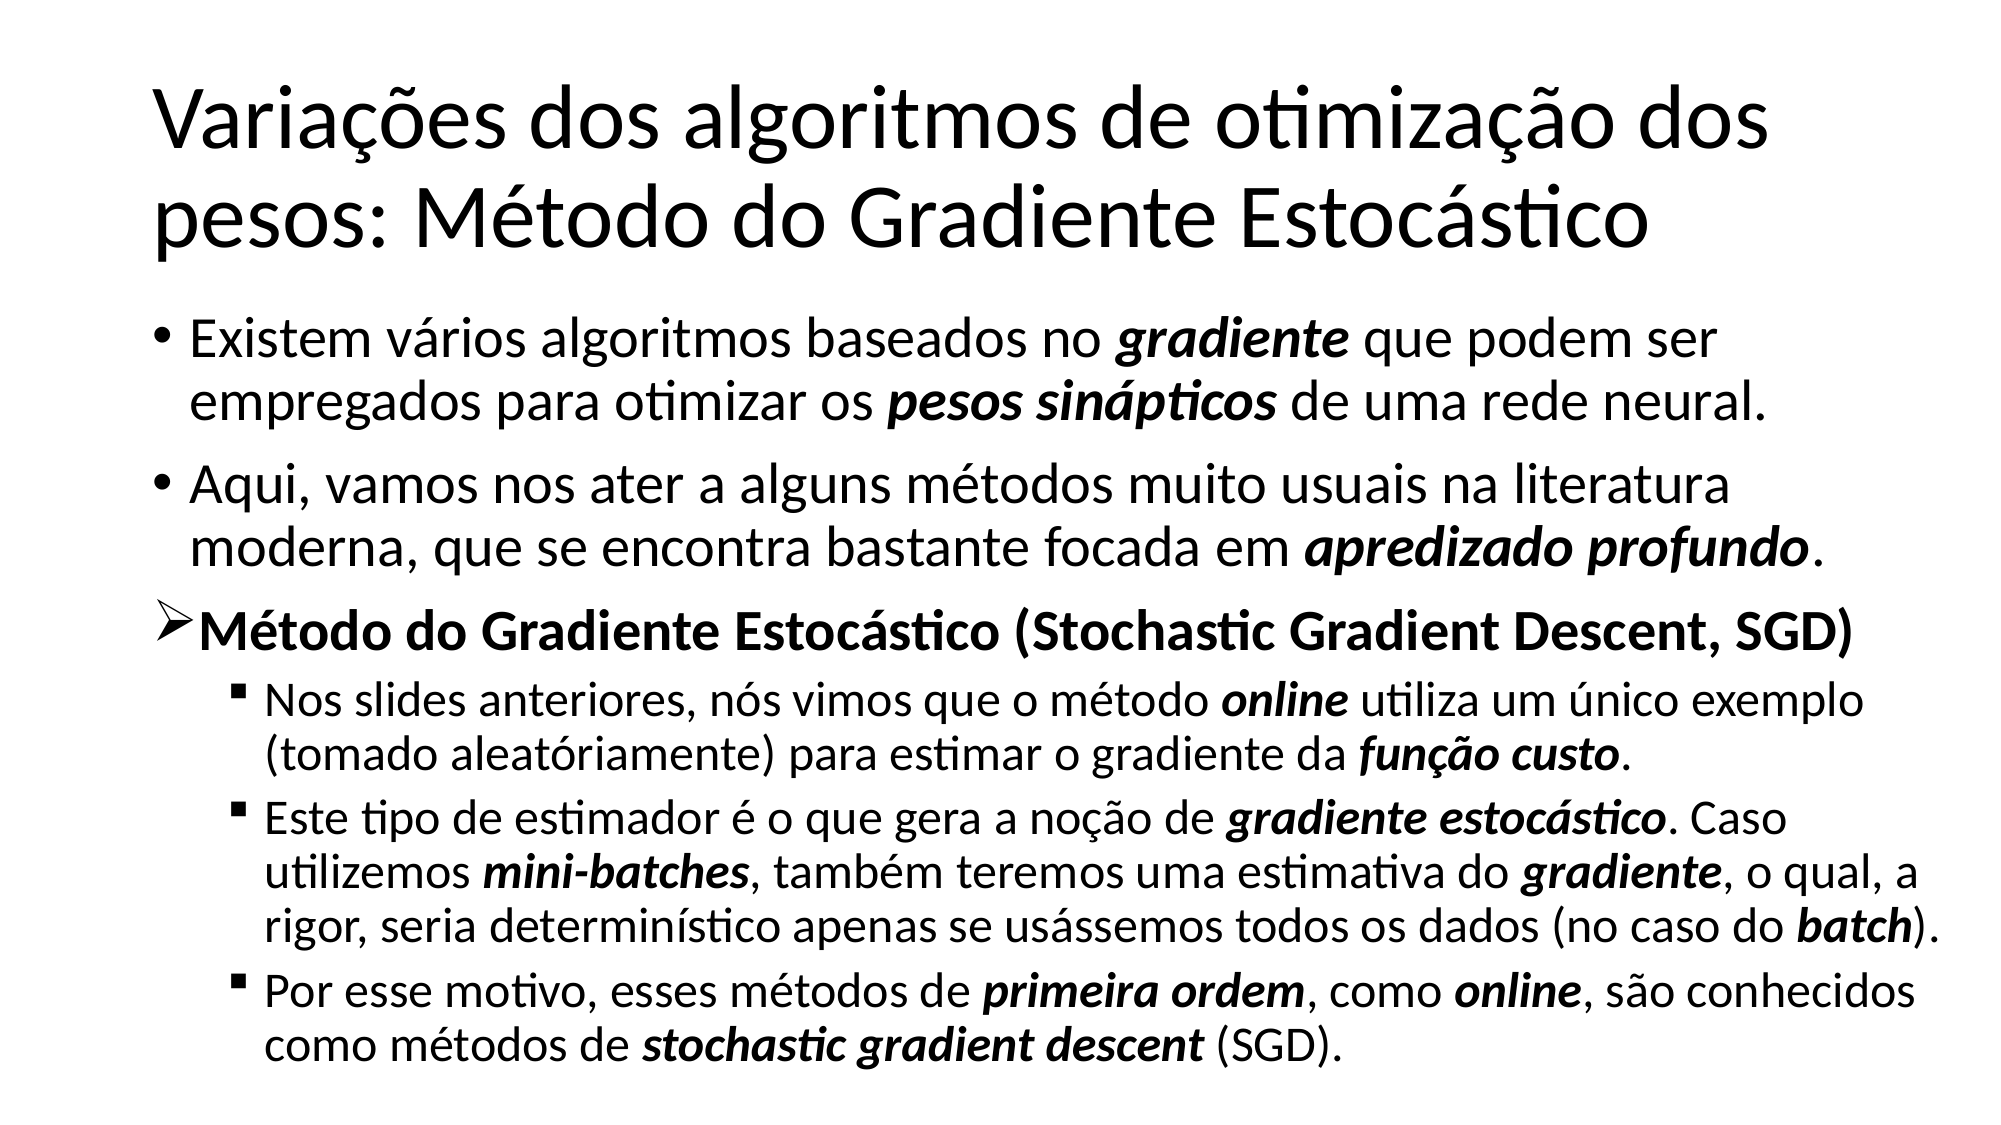

# Variações dos algoritmos de otimização dos pesos: Método do Gradiente Estocástico
Existem vários algoritmos baseados no gradiente que podem ser empregados para otimizar os pesos sinápticos de uma rede neural.
Aqui, vamos nos ater a alguns métodos muito usuais na literatura moderna, que se encontra bastante focada em apredizado profundo.
Método do Gradiente Estocástico (Stochastic Gradient Descent, SGD)
Nos slides anteriores, nós vimos que o método online utiliza um único exemplo (tomado aleatóriamente) para estimar o gradiente da função custo.
Este tipo de estimador é o que gera a noção de gradiente estocástico. Caso utilizemos mini-batches, também teremos uma estimativa do gradiente, o qual, a rigor, seria determinístico apenas se usássemos todos os dados (no caso do batch).
Por esse motivo, esses métodos de primeira ordem, como online, são conhecidos como métodos de stochastic gradient descent (SGD).